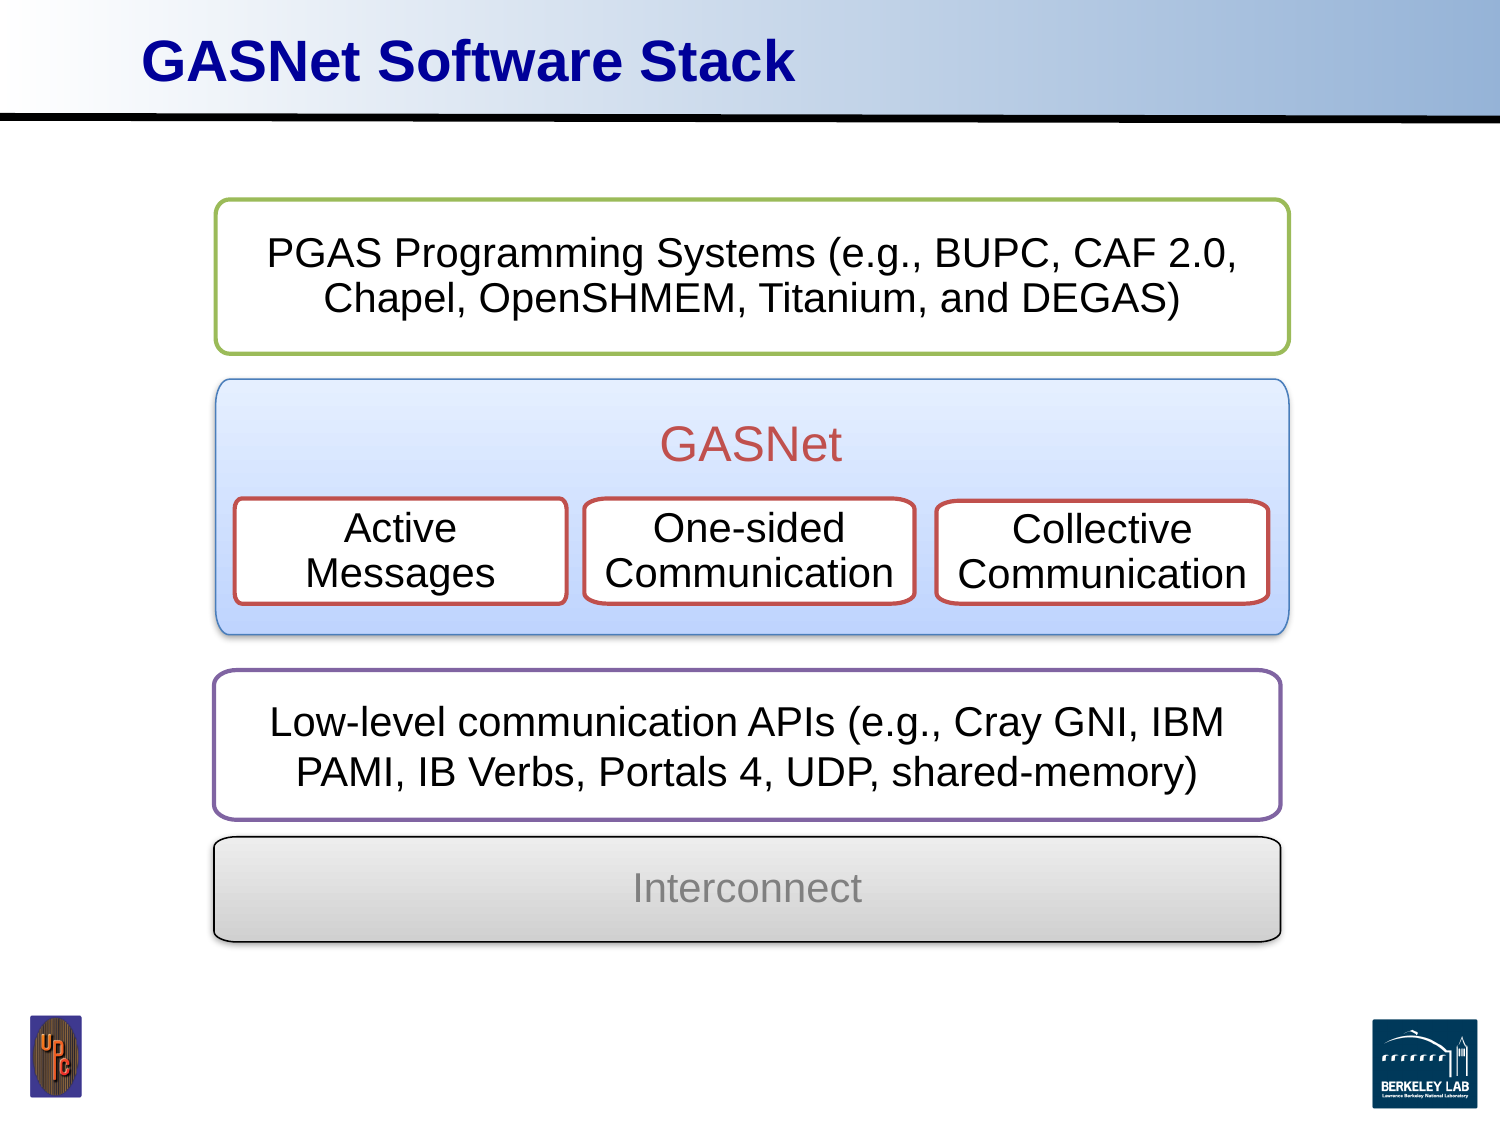

# GASNet Software Stack
PGAS Programming Systems (e.g., BUPC, CAF 2.0, Chapel, OpenSHMEM, Titanium, and DEGAS)

GASNet
Active Messages
One-sided Communication
Collective Communication
Low-level communication APIs (e.g., Cray GNI, IBM PAMI, IB Verbs, Portals 4, UDP, shared-memory)
Interconnect